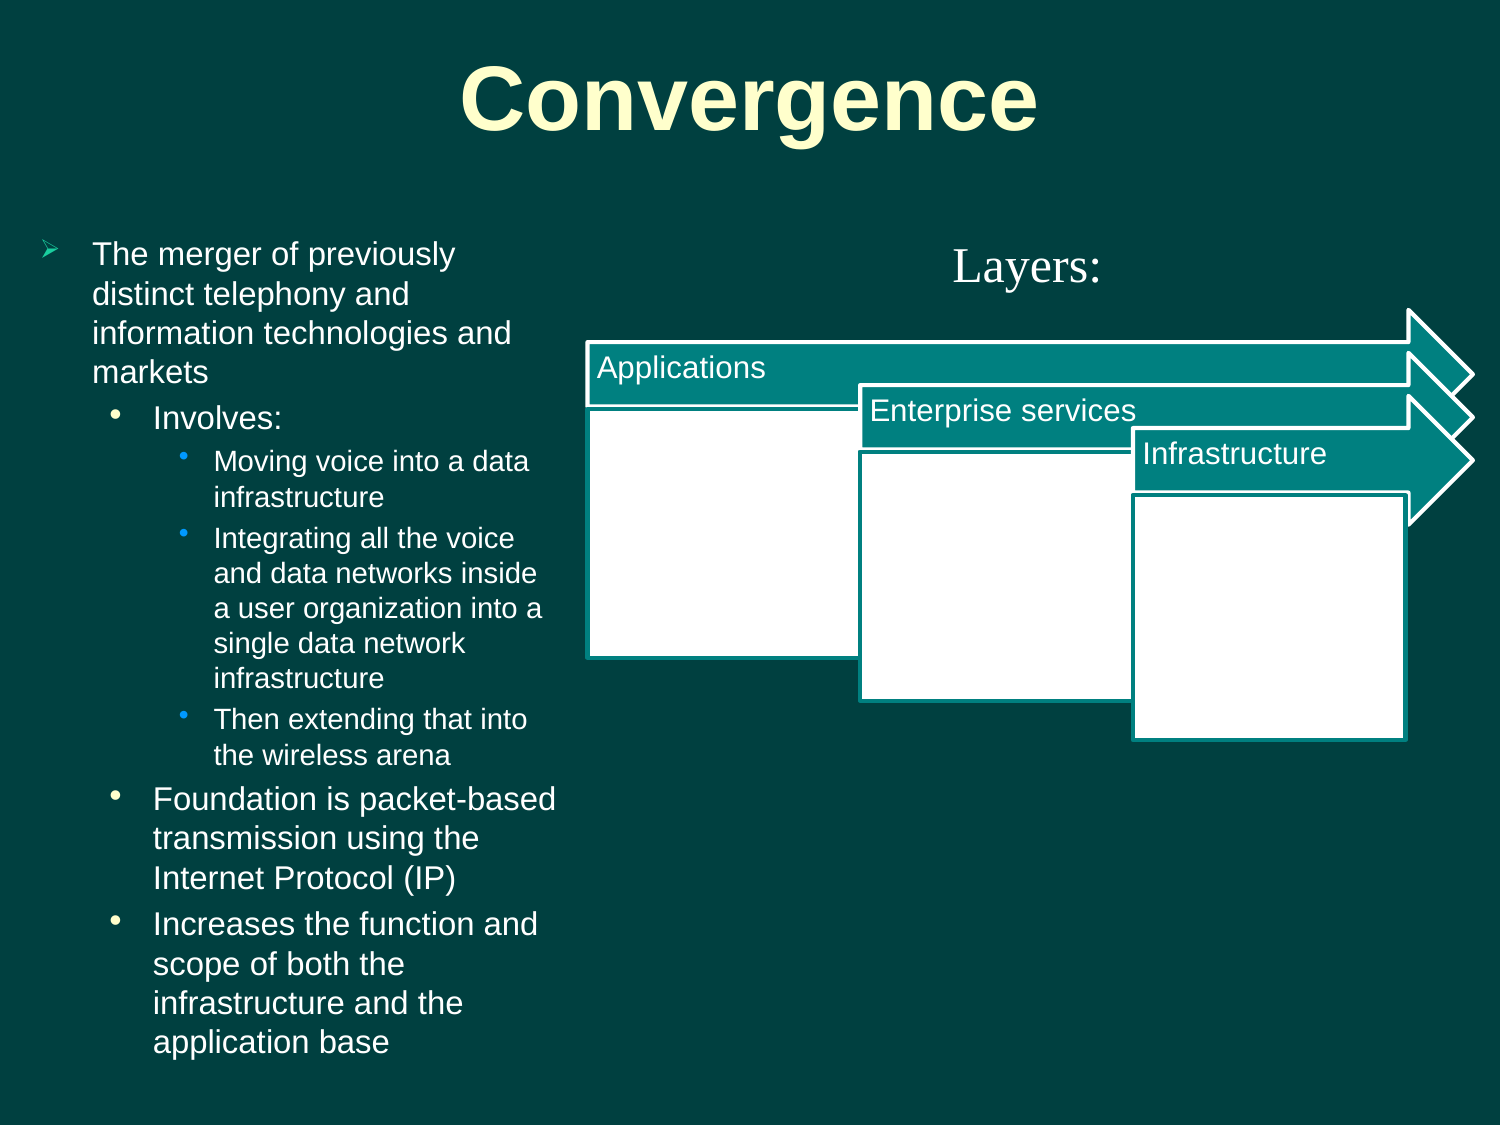

# Convergence
Applications
These are seen by the end users
Enterprise services
Services the information network supplies to support applications
Infrastructure
Communication links available to the enterprise
The merger of previously distinct telephony and information technologies and markets
Involves:
Moving voice into a data infrastructure
Integrating all the voice and data networks inside a user organization into a single data network infrastructure
Then extending that into the wireless arena
Foundation is packet-based transmission using the Internet Protocol (IP)
Increases the function and scope of both the infrastructure and the application base

Layers: